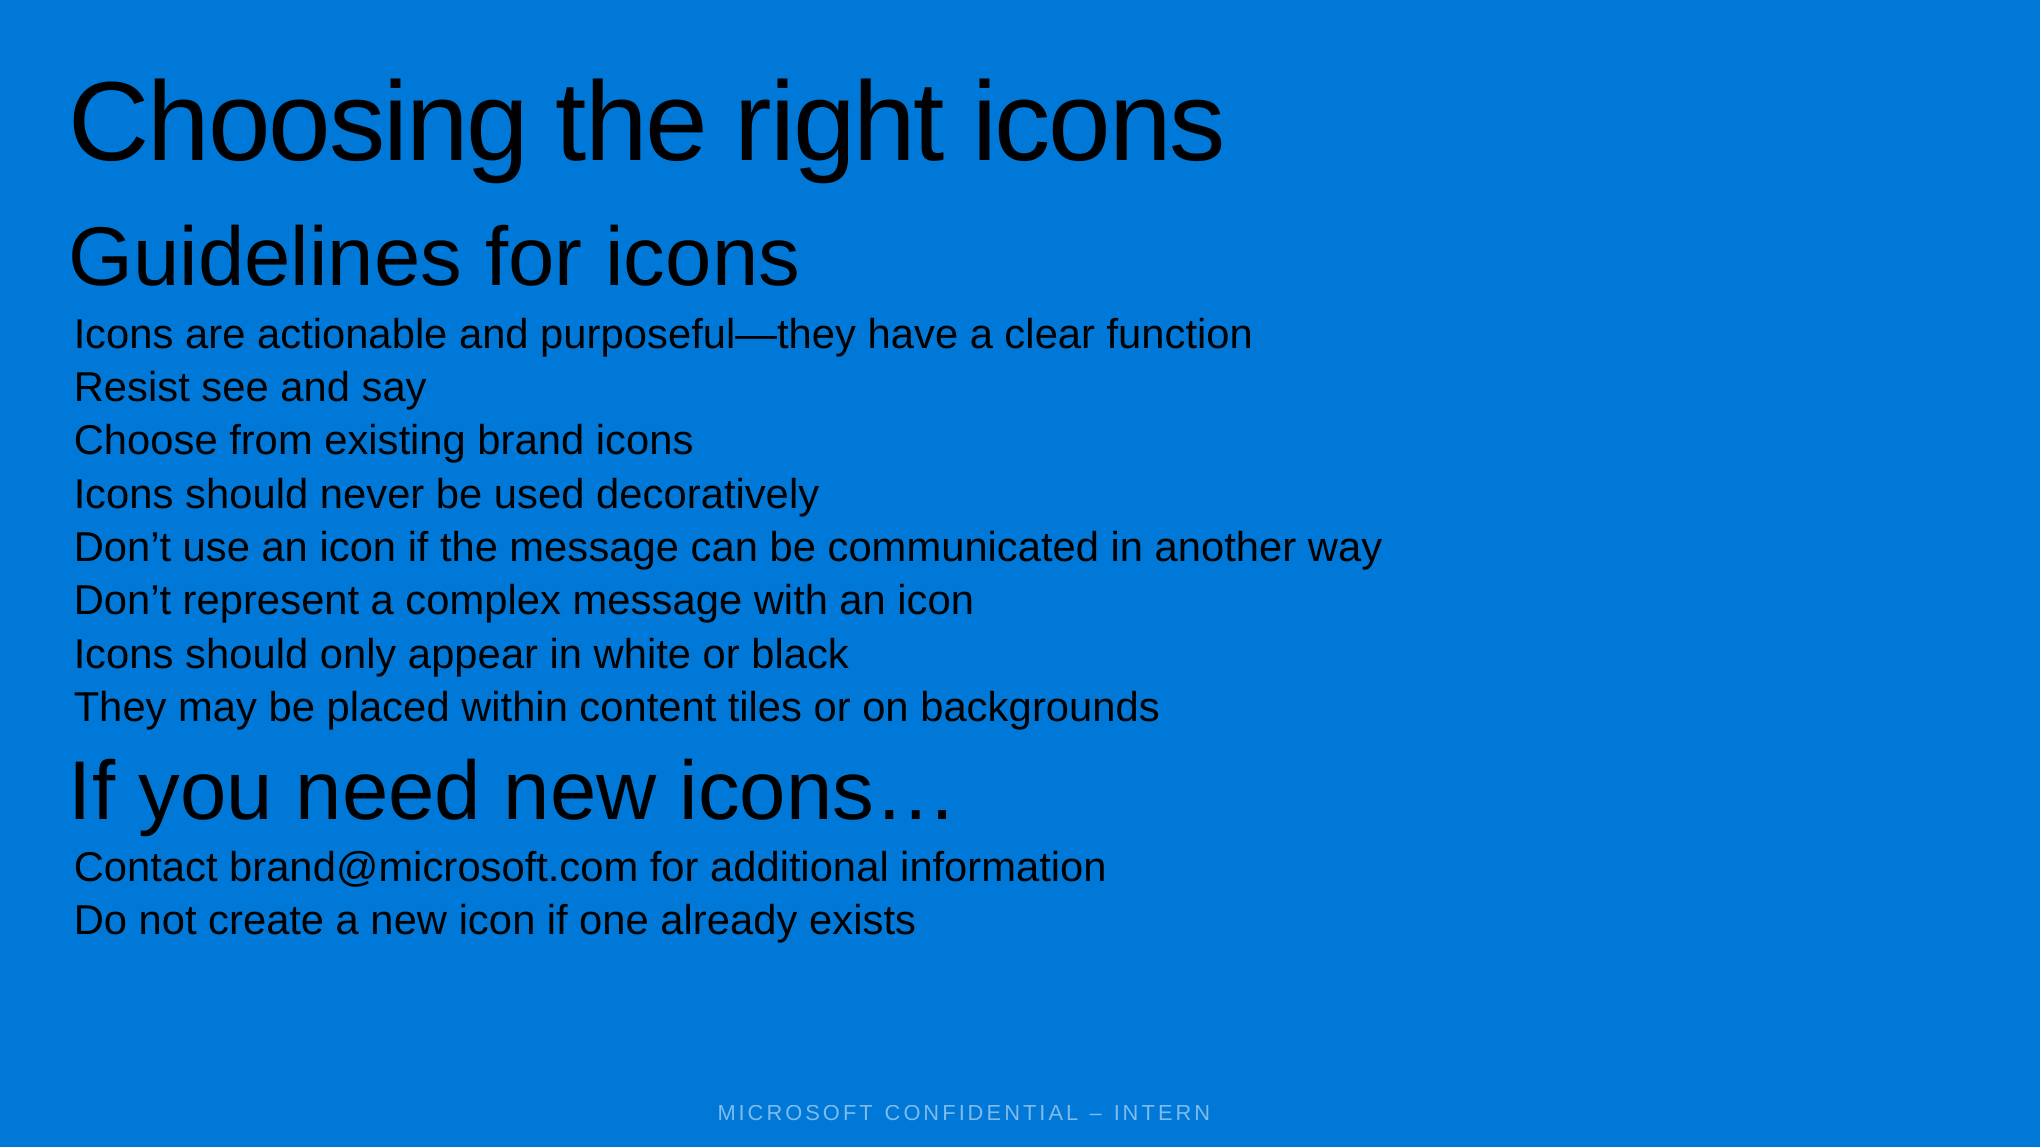

# Choosing the right icons
Guidelines for icons
Icons are actionable and purposeful—they have a clear function
Resist see and say
Choose from existing brand icons
Icons should never be used decoratively
Don’t use an icon if the message can be communicated in another way
Don’t represent a complex message with an icon
Icons should only appear in white or black
They may be placed within content tiles or on backgrounds
If you need new icons…
Contact brand@microsoft.com for additional information
Do not create a new icon if one already exists